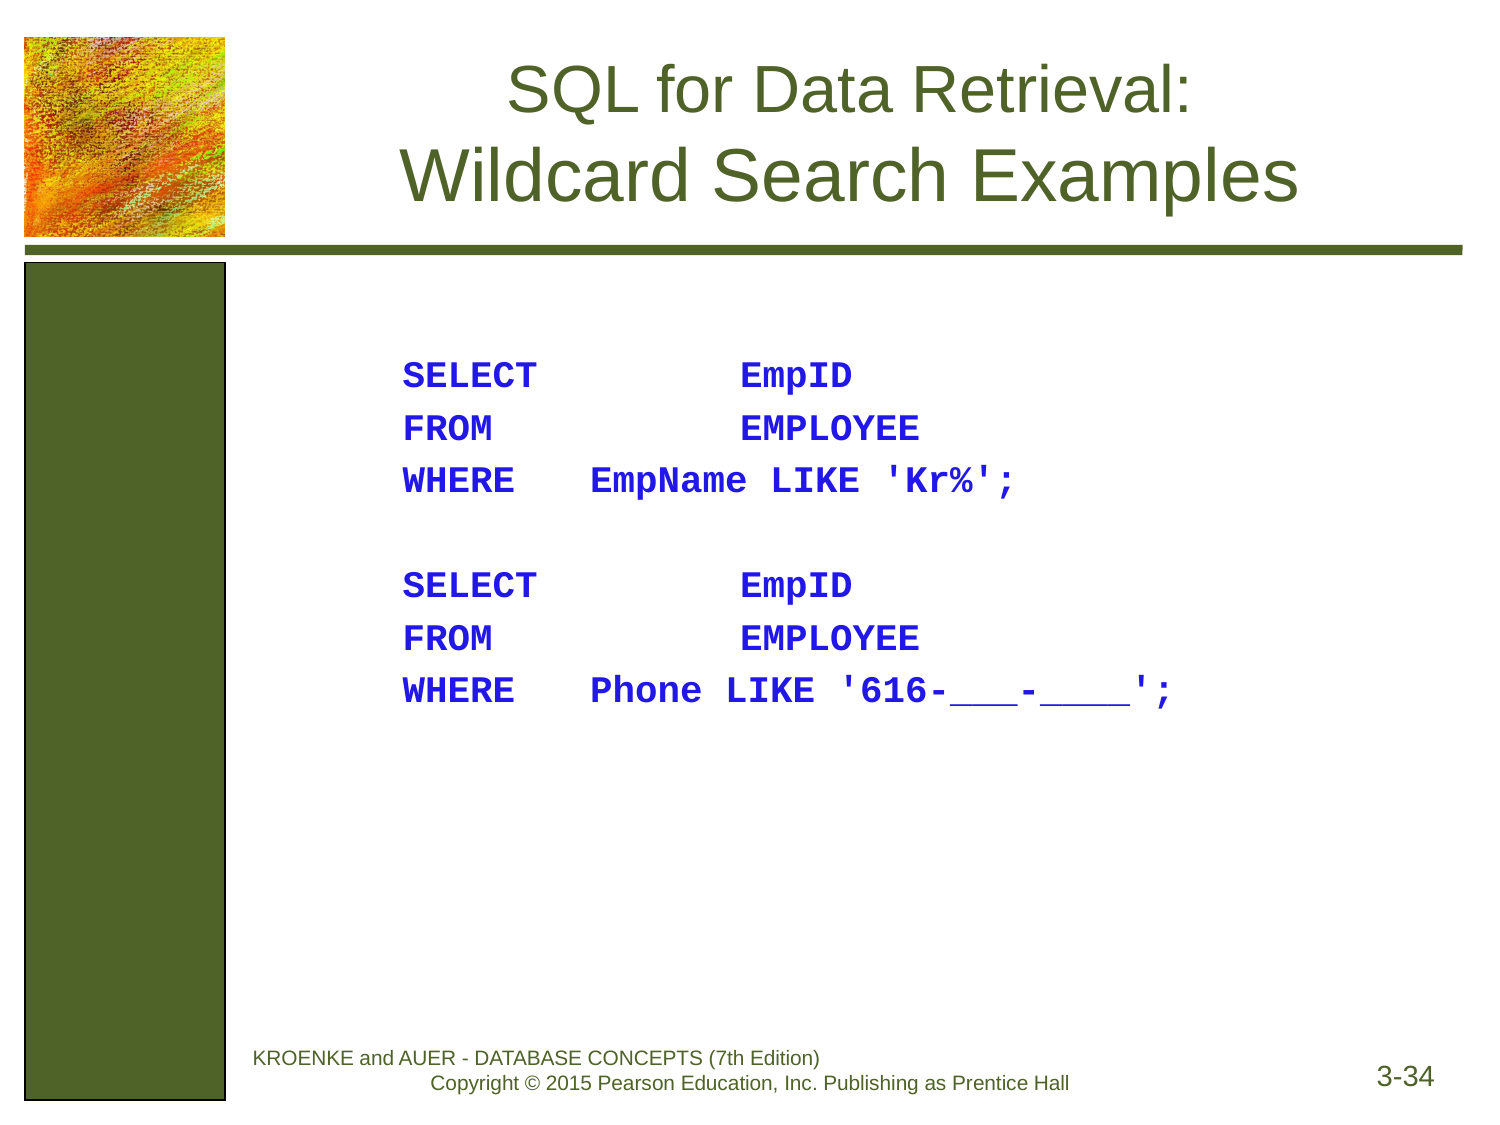

# SQL for Data Retrieval: Wildcard Search Examples

SELECT		EmpID
FROM      	EMPLOYEE
WHERE   	EmpName LIKE 'Kr%';

SELECT   	EmpID
FROM      	EMPLOYEE
WHERE   	Phone LIKE '616-___-____';
KROENKE and AUER - DATABASE CONCEPTS (7th Edition)                                                                           Copyright © 2015 Pearson Education, Inc. Publishing as Prentice Hall
3-34